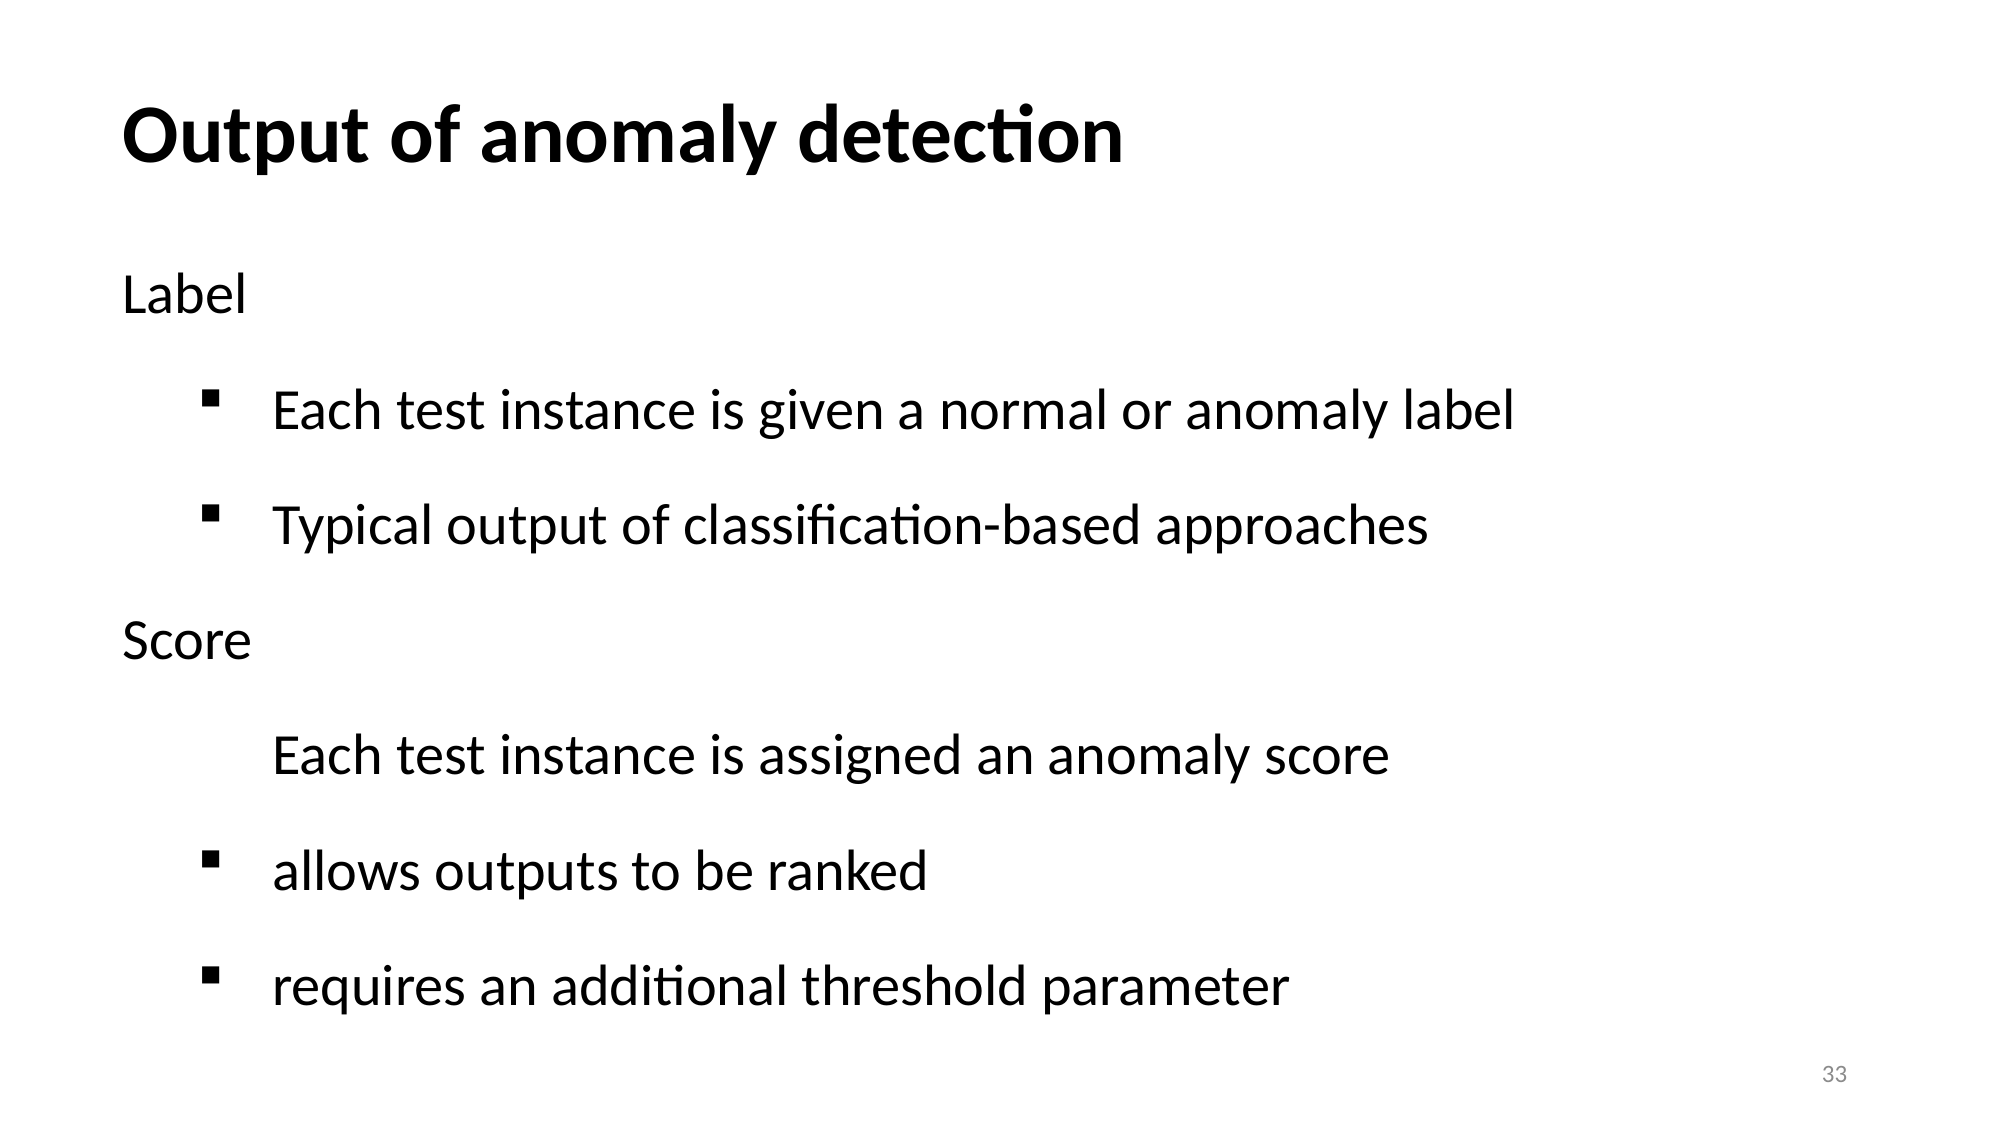

# Output of anomaly detection

Label
Each test instance is given a normal or anomaly label
Typical output of classification-based approaches
Score
	Each test instance is assigned an anomaly score
allows outputs to be ranked
requires an additional threshold parameter
33